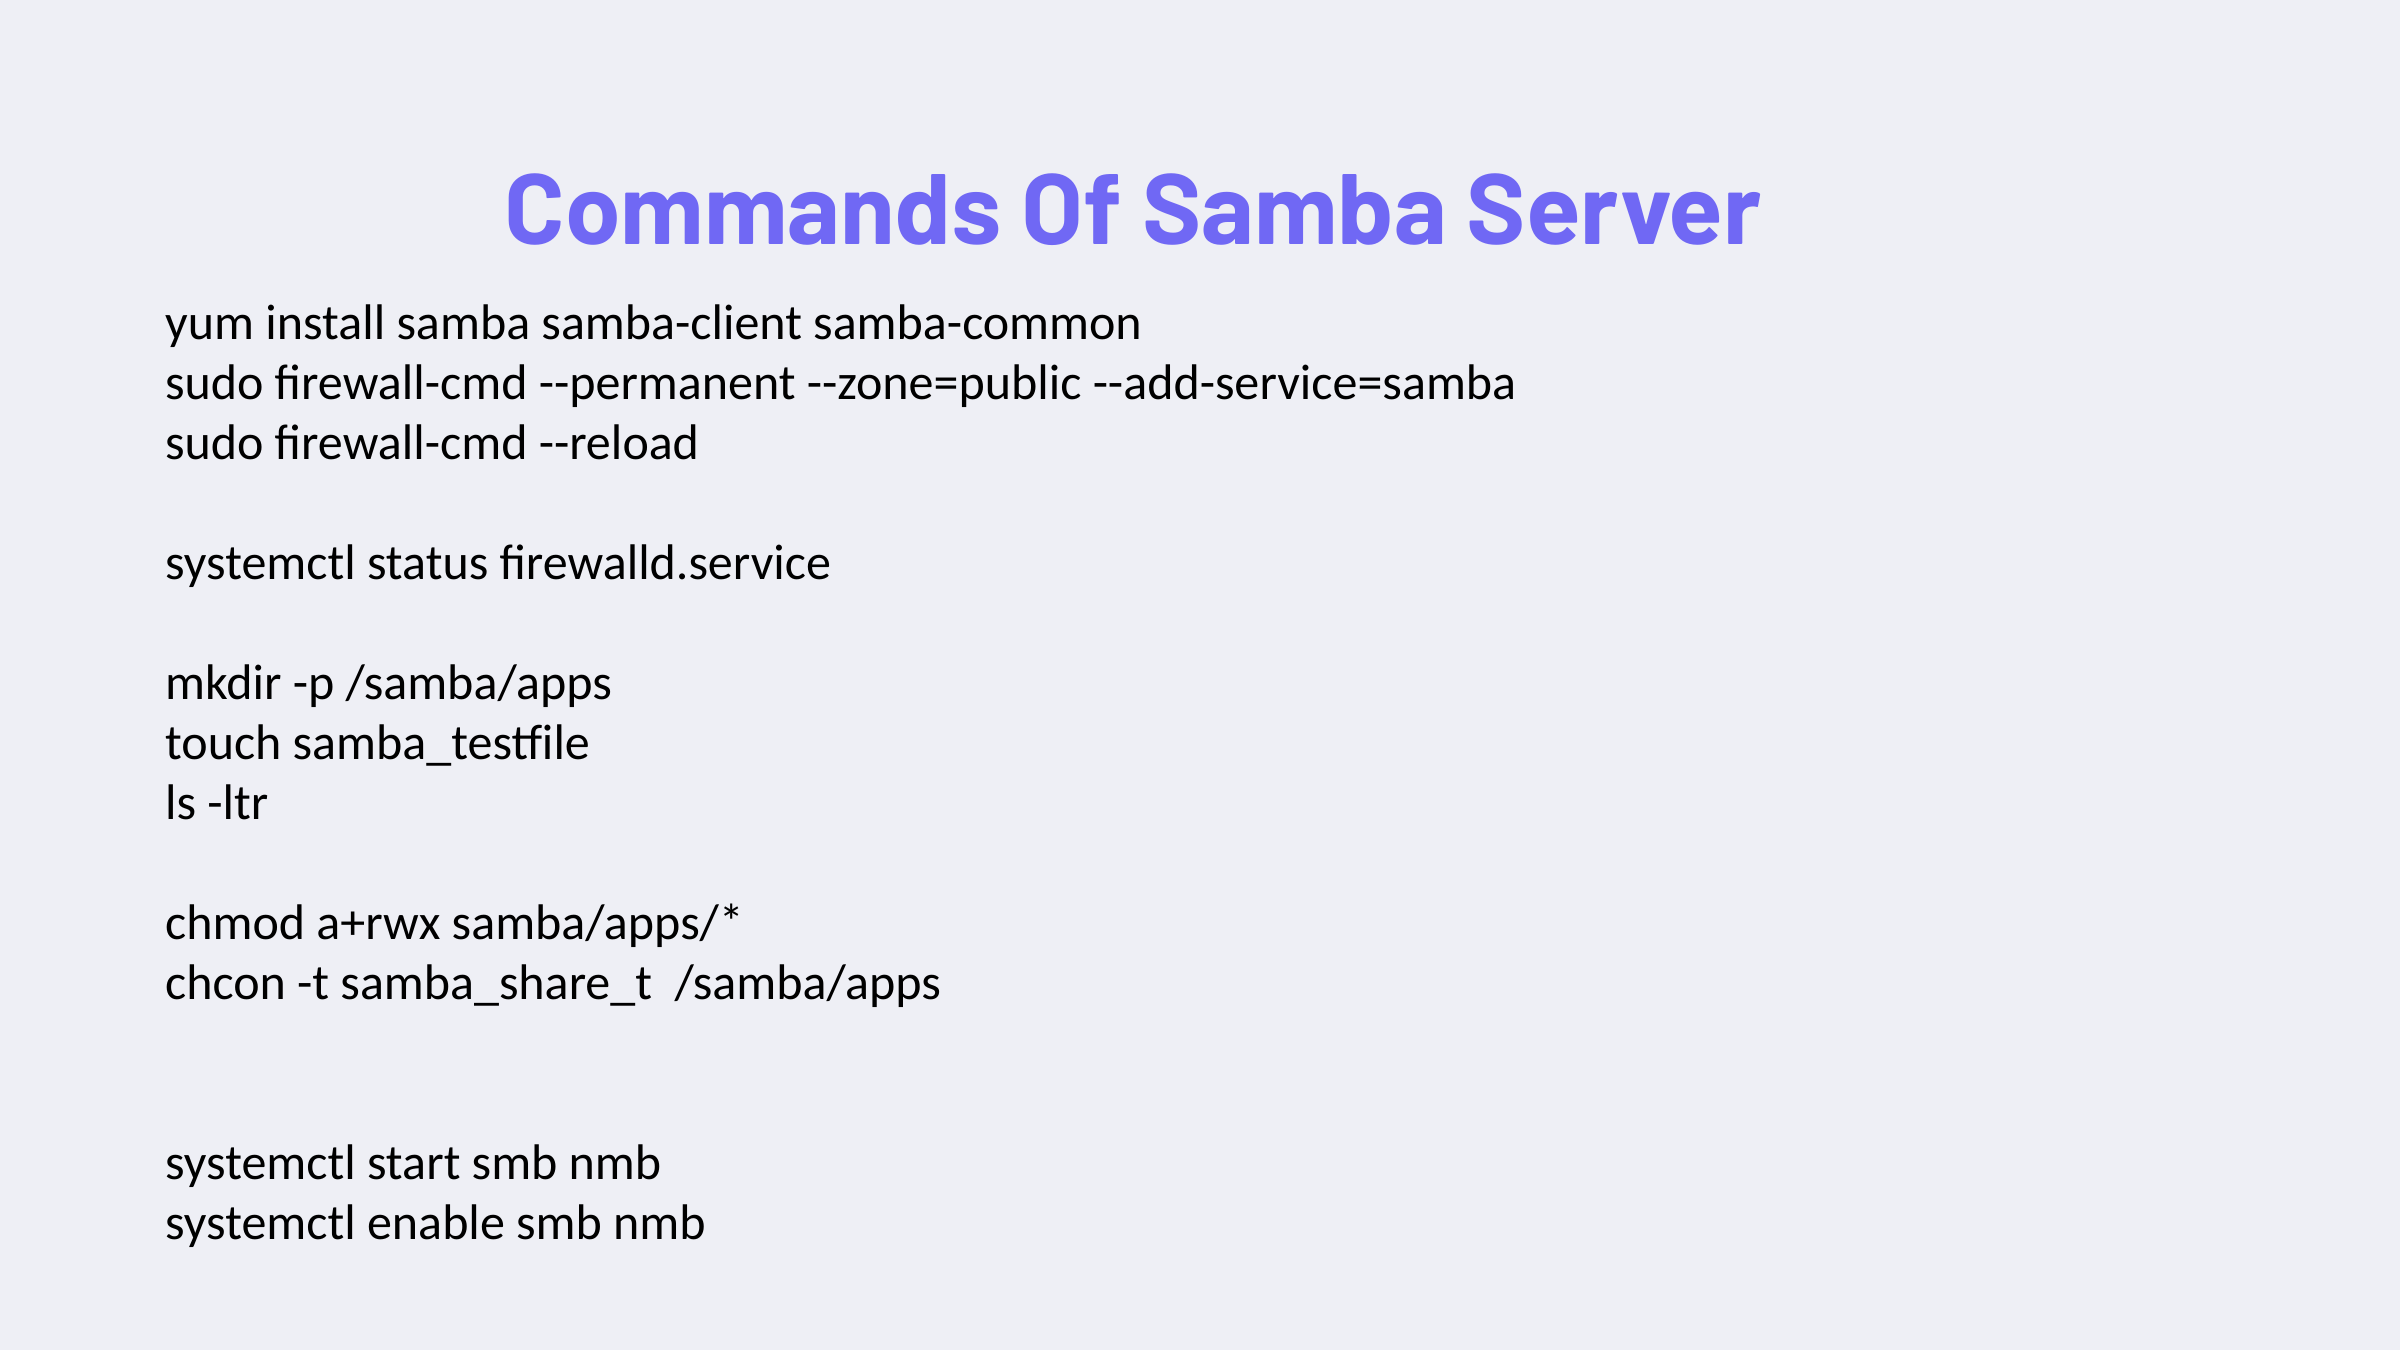

Commands Of Samba Server
yum install samba samba-client samba-common
sudo firewall-cmd --permanent --zone=public --add-service=samba
sudo firewall-cmd --reload

systemctl status firewalld.service

mkdir -p /samba/apps
touch samba_testfile
ls -ltr

chmod a+rwx samba/apps/*
chcon -t samba_share_t  /samba/apps

systemctl start smb nmb
systemctl enable smb nmb